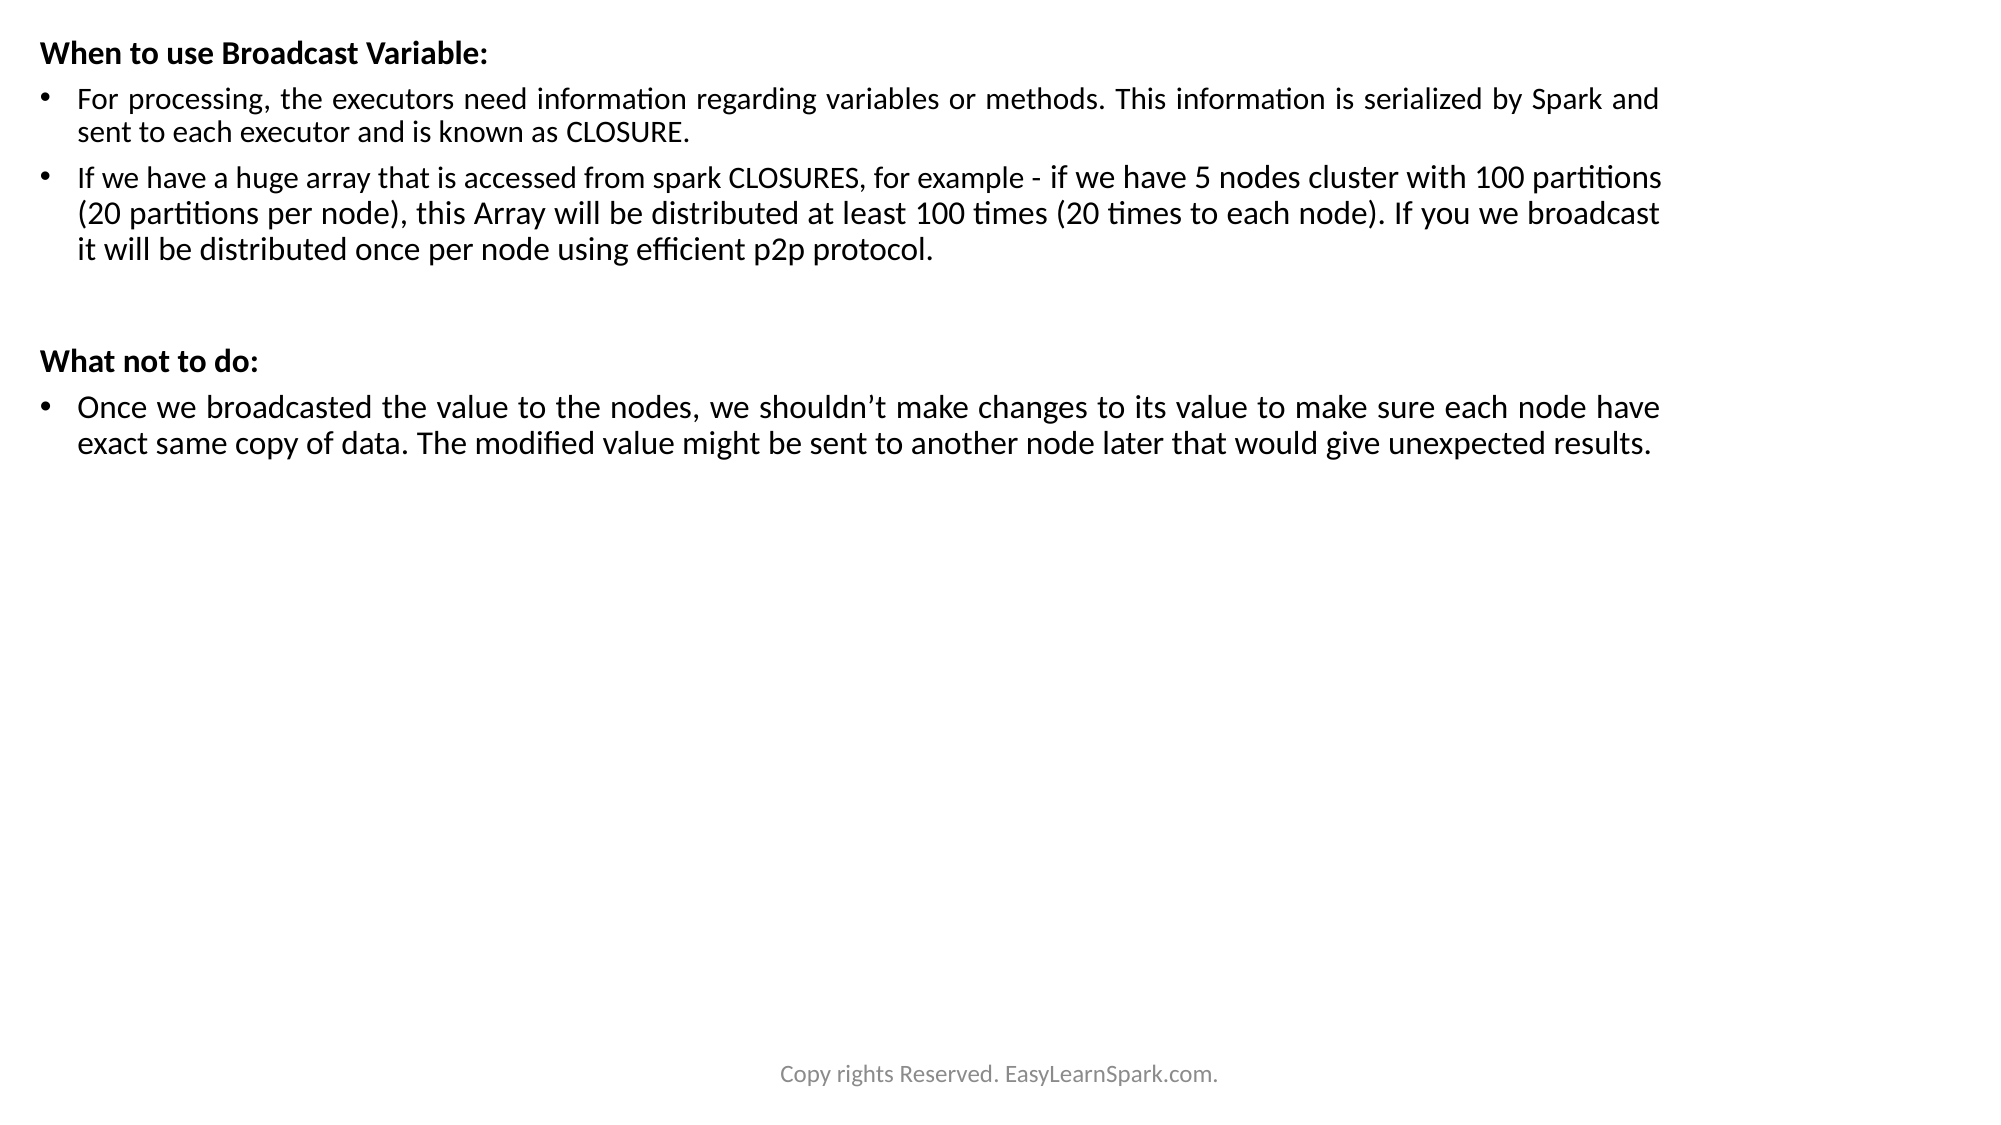

When to use Broadcast Variable:
For processing, the executors need information regarding variables or methods. This information is serialized by Spark and sent to each executor and is known as CLOSURE.
If we have a huge array that is accessed from spark CLOSURES, for example - if we have 5 nodes cluster with 100 partitions (20 partitions per node), this Array will be distributed at least 100 times (20 times to each node). If you we broadcast it will be distributed once per node using efficient p2p protocol.

What not to do:
Once we broadcasted the value to the nodes, we shouldn’t make changes to its value to make sure each node have exact same copy of data. The modified value might be sent to another node later that would give unexpected results.

Copy rights Reserved. EasyLearnSpark.com.